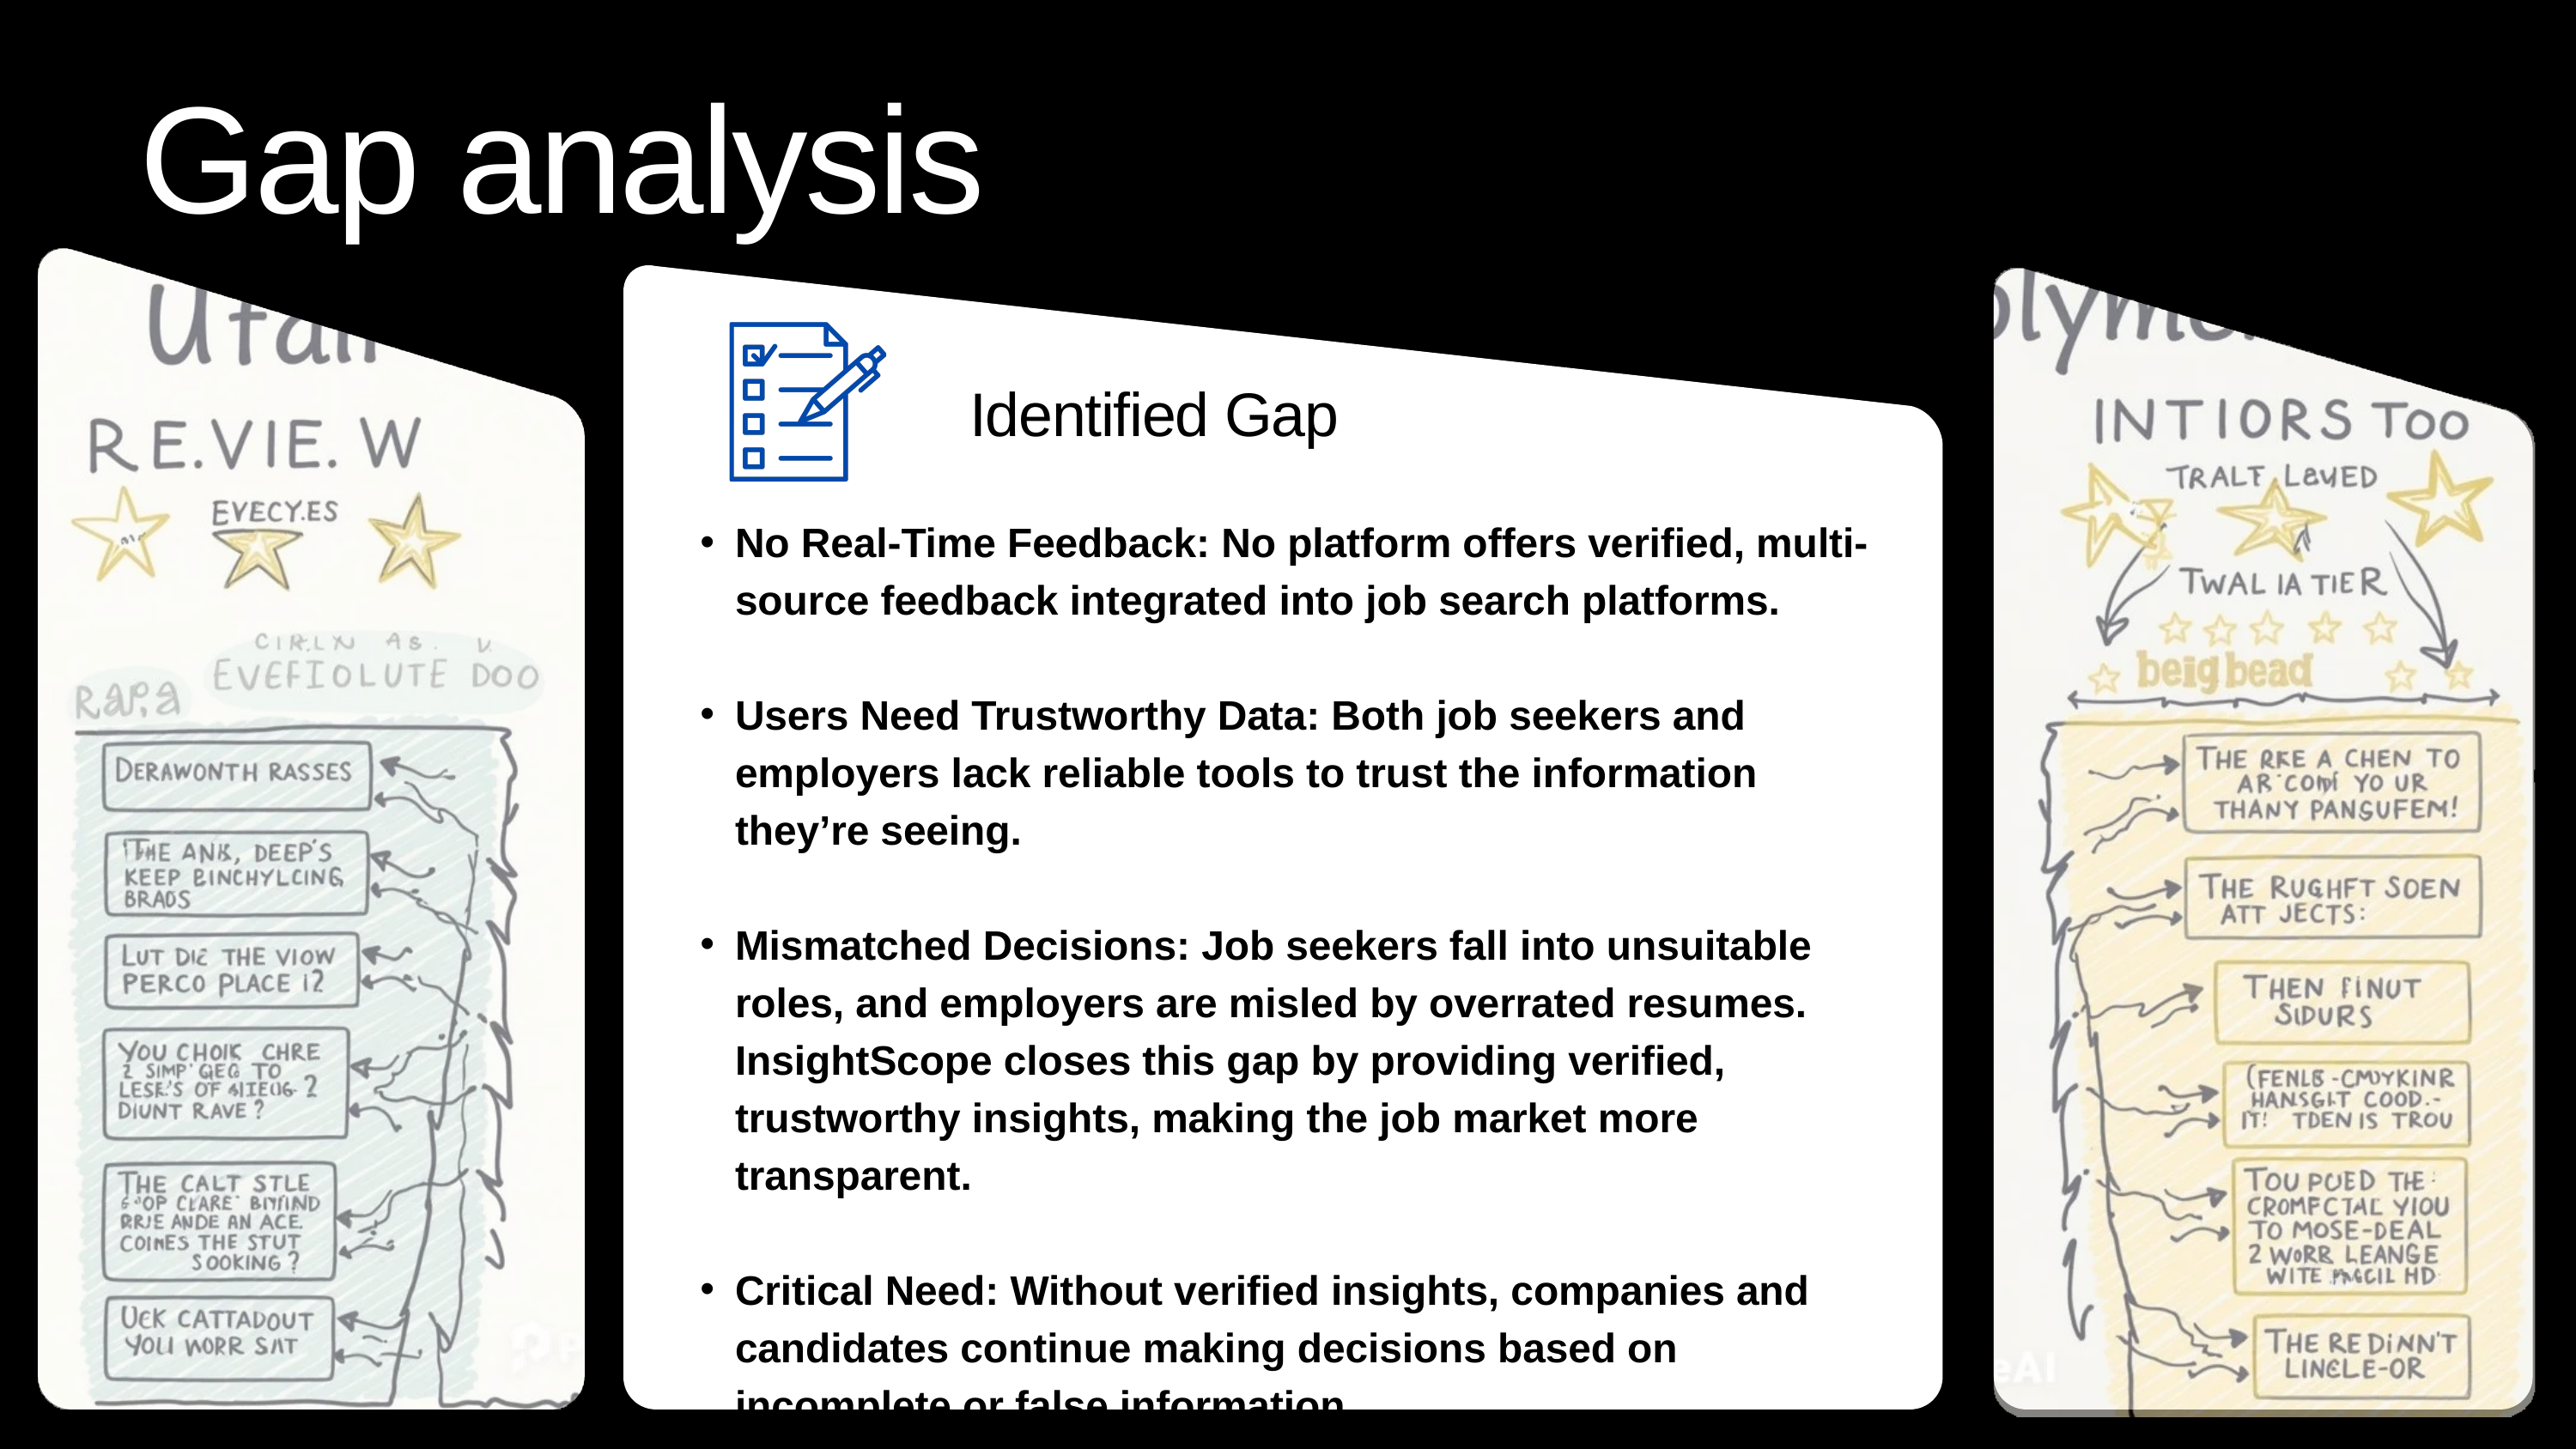

Gap analysis

                   Identified Gap
No Real-Time Feedback: No platform offers verified, multi-source feedback integrated into job search platforms.

Users Need Trustworthy Data: Both job seekers and employers lack reliable tools to trust the information they’re seeing.

Mismatched Decisions: Job seekers fall into unsuitable roles, and employers are misled by overrated resumes. InsightScope closes this gap by providing verified, trustworthy insights, making the job market more transparent.

Critical Need: Without verified insights, companies and candidates continue making decisions based on incomplete or false information.